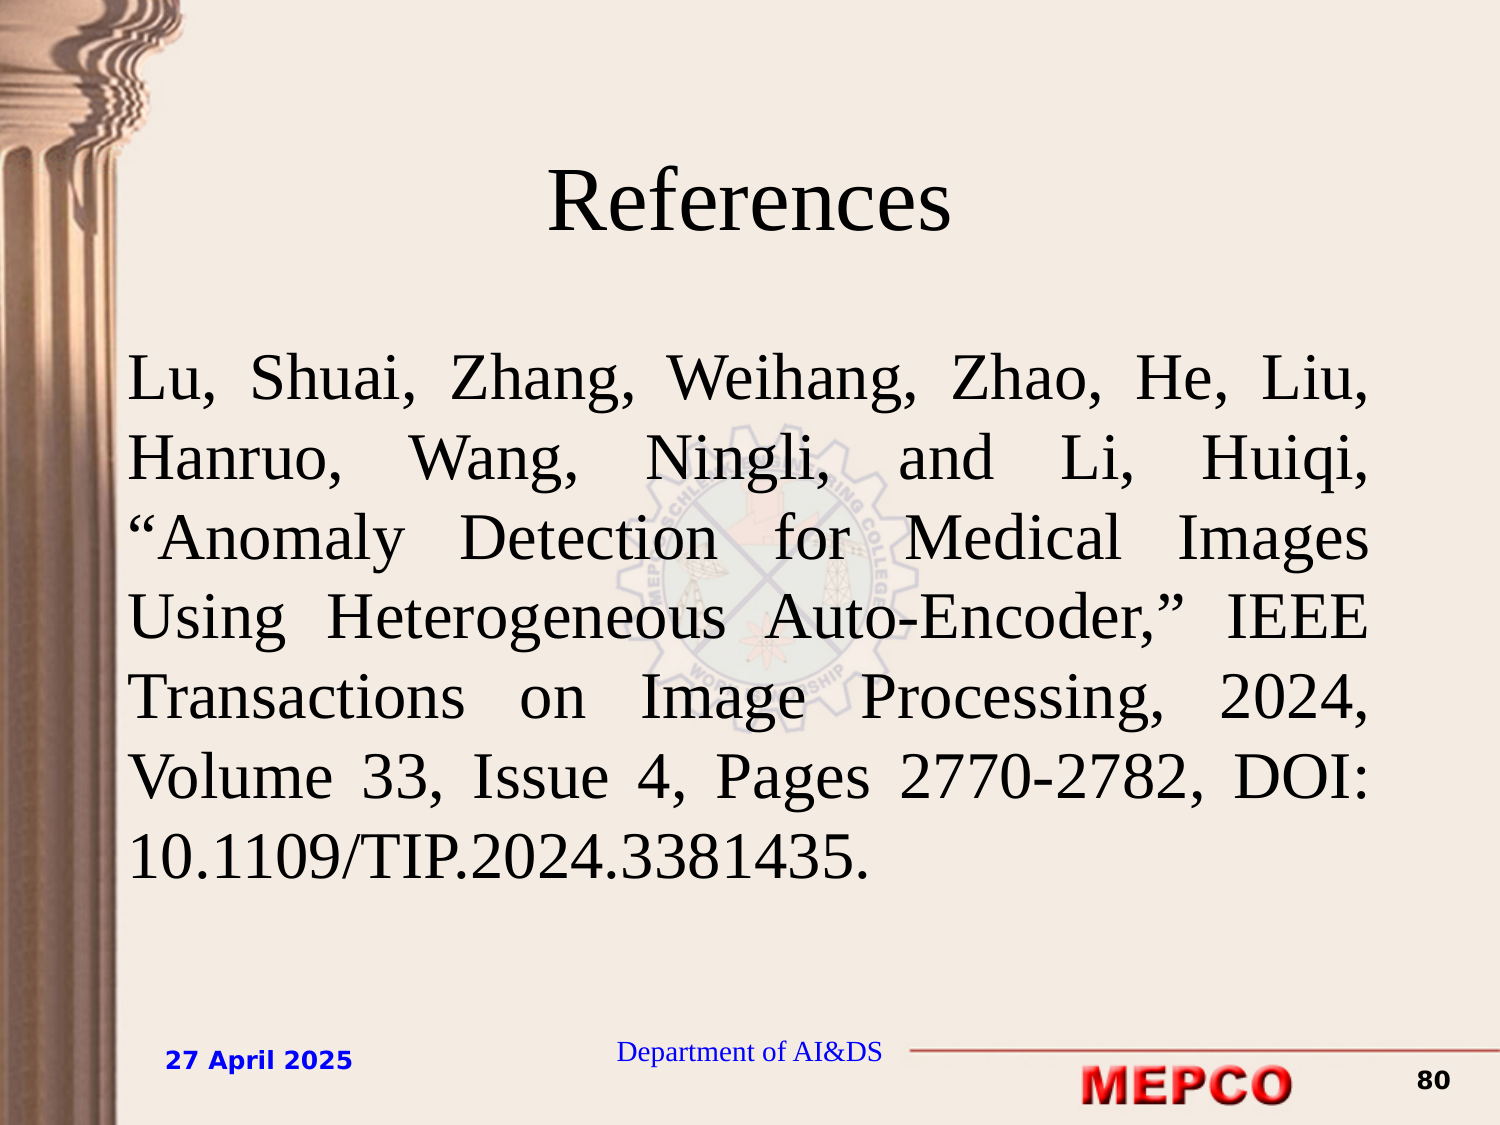

# References
Lu, Shuai, Zhang, Weihang, Zhao, He, Liu, Hanruo, Wang, Ningli, and Li, Huiqi, “Anomaly Detection for Medical Images Using Heterogeneous Auto-Encoder,” IEEE Transactions on Image Processing, 2024, Volume 33, Issue 4, Pages 2770-2782, DOI: 10.1109/TIP.2024.3381435.
Department of AI&DS